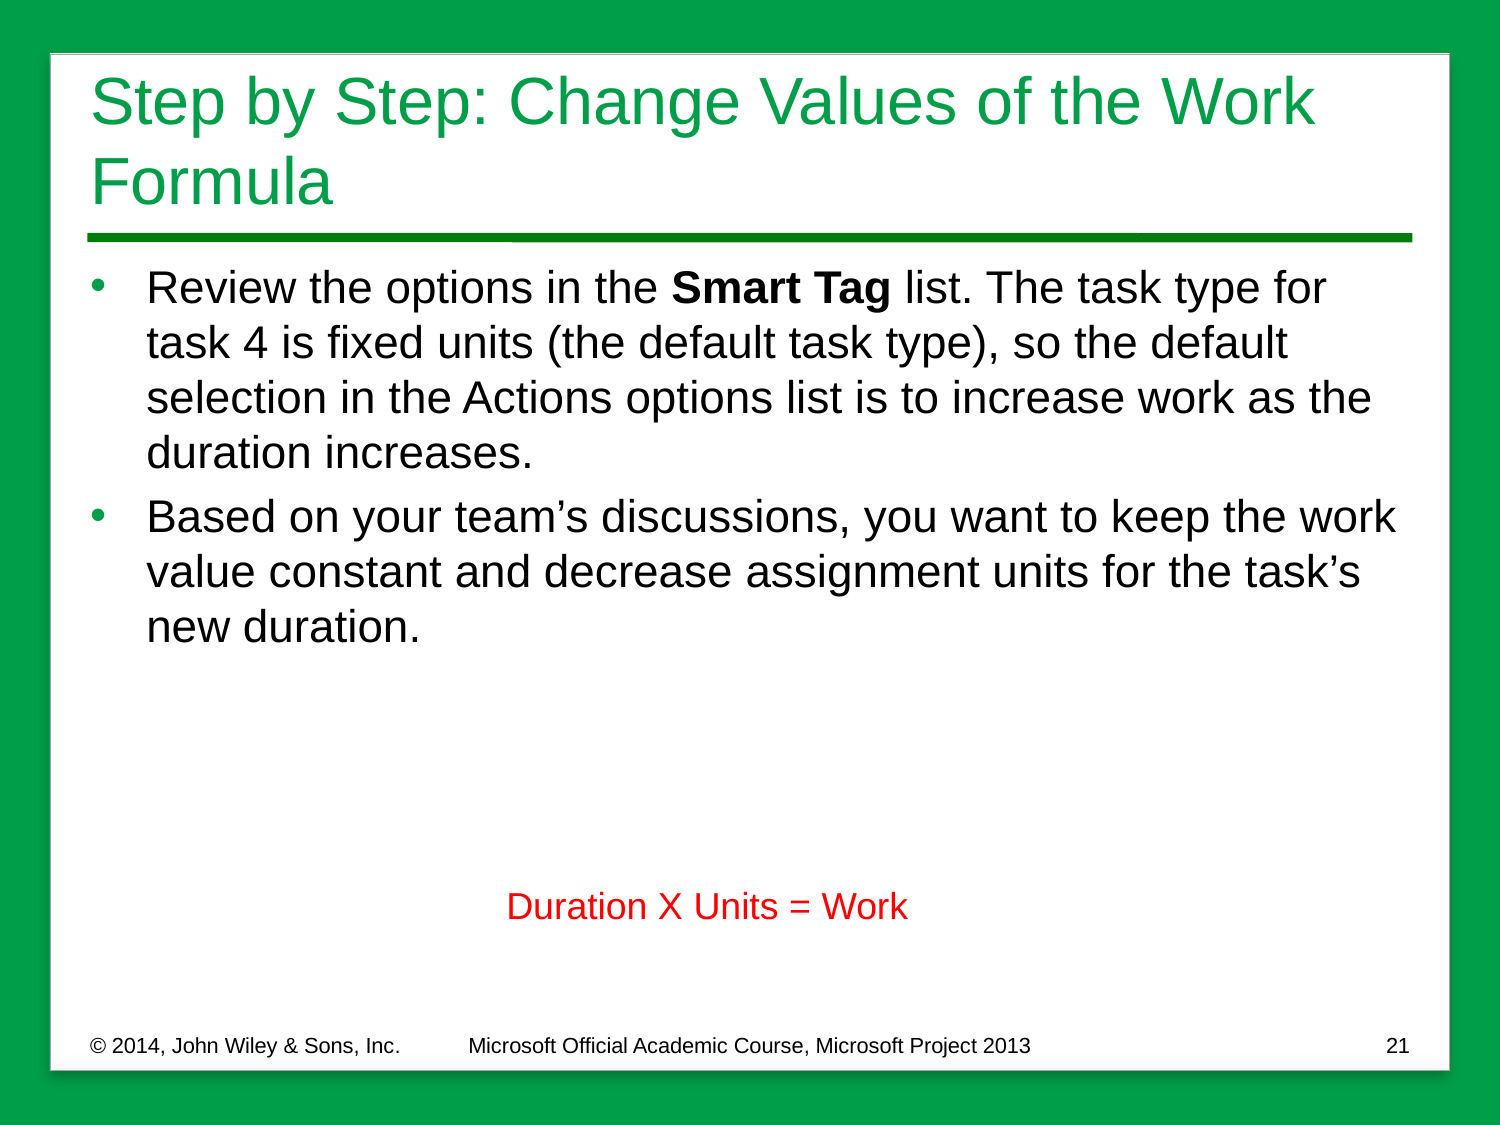

# Step by Step: Change Values of the Work Formula
Review the options in the Smart Tag list. The task type for task 4 is fixed units (the default task type), so the default selection in the Actions options list is to increase work as the duration increases.
Based on your team’s discussions, you want to keep the work value constant and decrease assignment units for the task’s new duration.
Duration X Units = Work
© 2014, John Wiley & Sons, Inc.
Microsoft Official Academic Course, Microsoft Project 2013
21